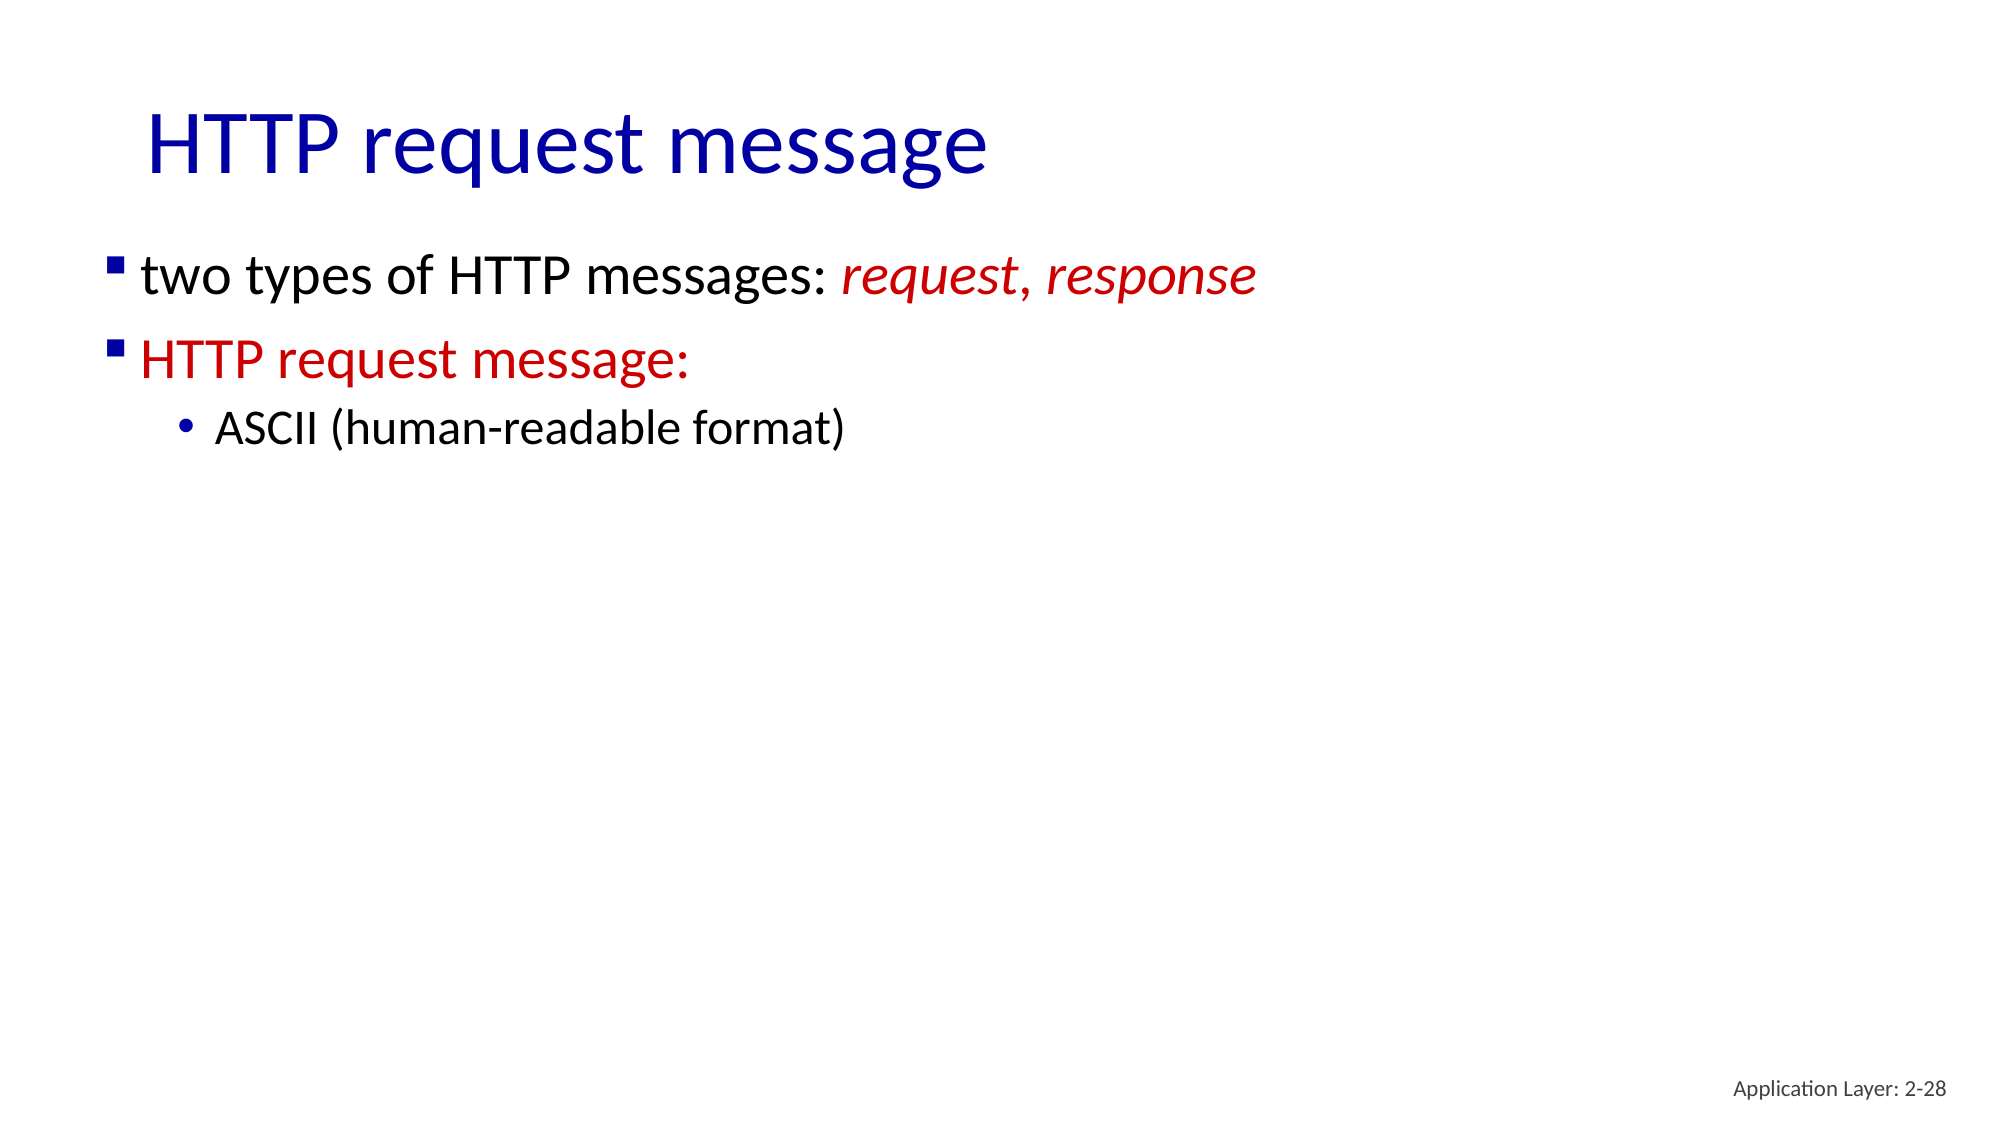

# HTTP request message
two types of HTTP messages: request, response
HTTP request message:
ASCII (human-readable format)
Application Layer: 2-28